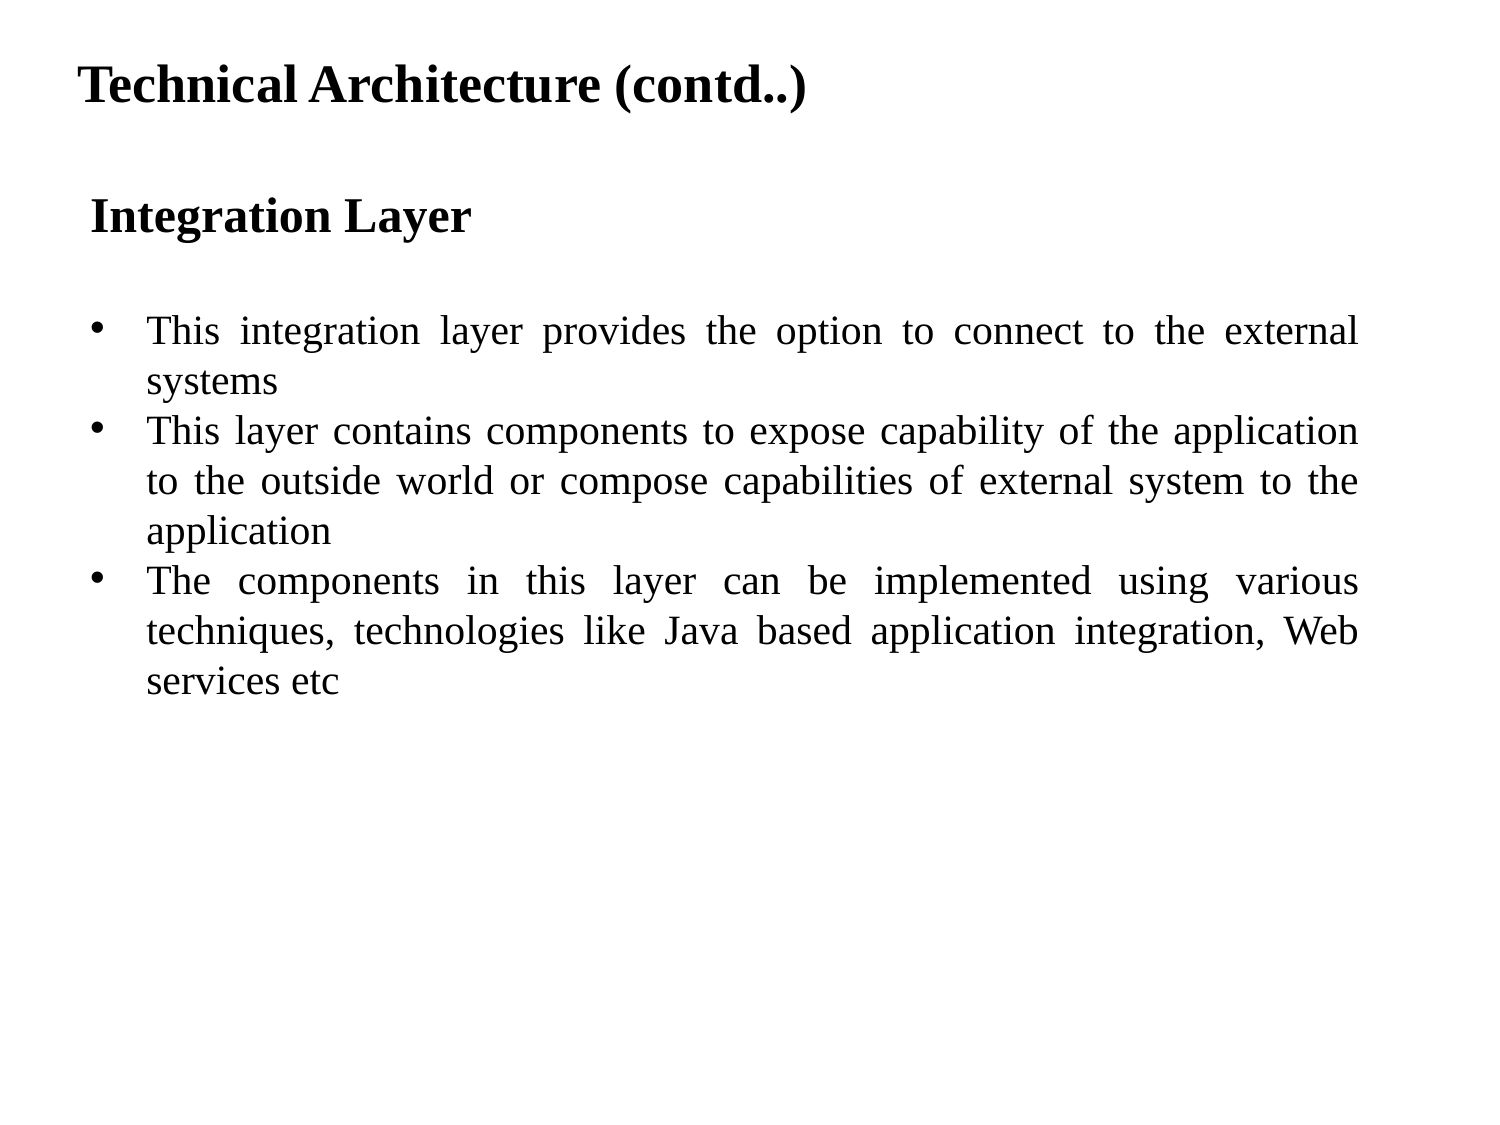

# Technical Architecture (contd..)
Integration Layer

This integration layer provides the option to connect to the external systems
This layer contains components to expose capability of the application to the outside world or compose capabilities of external system to the application
The components in this layer can be implemented using various techniques, technologies like Java based application integration, Web services etc